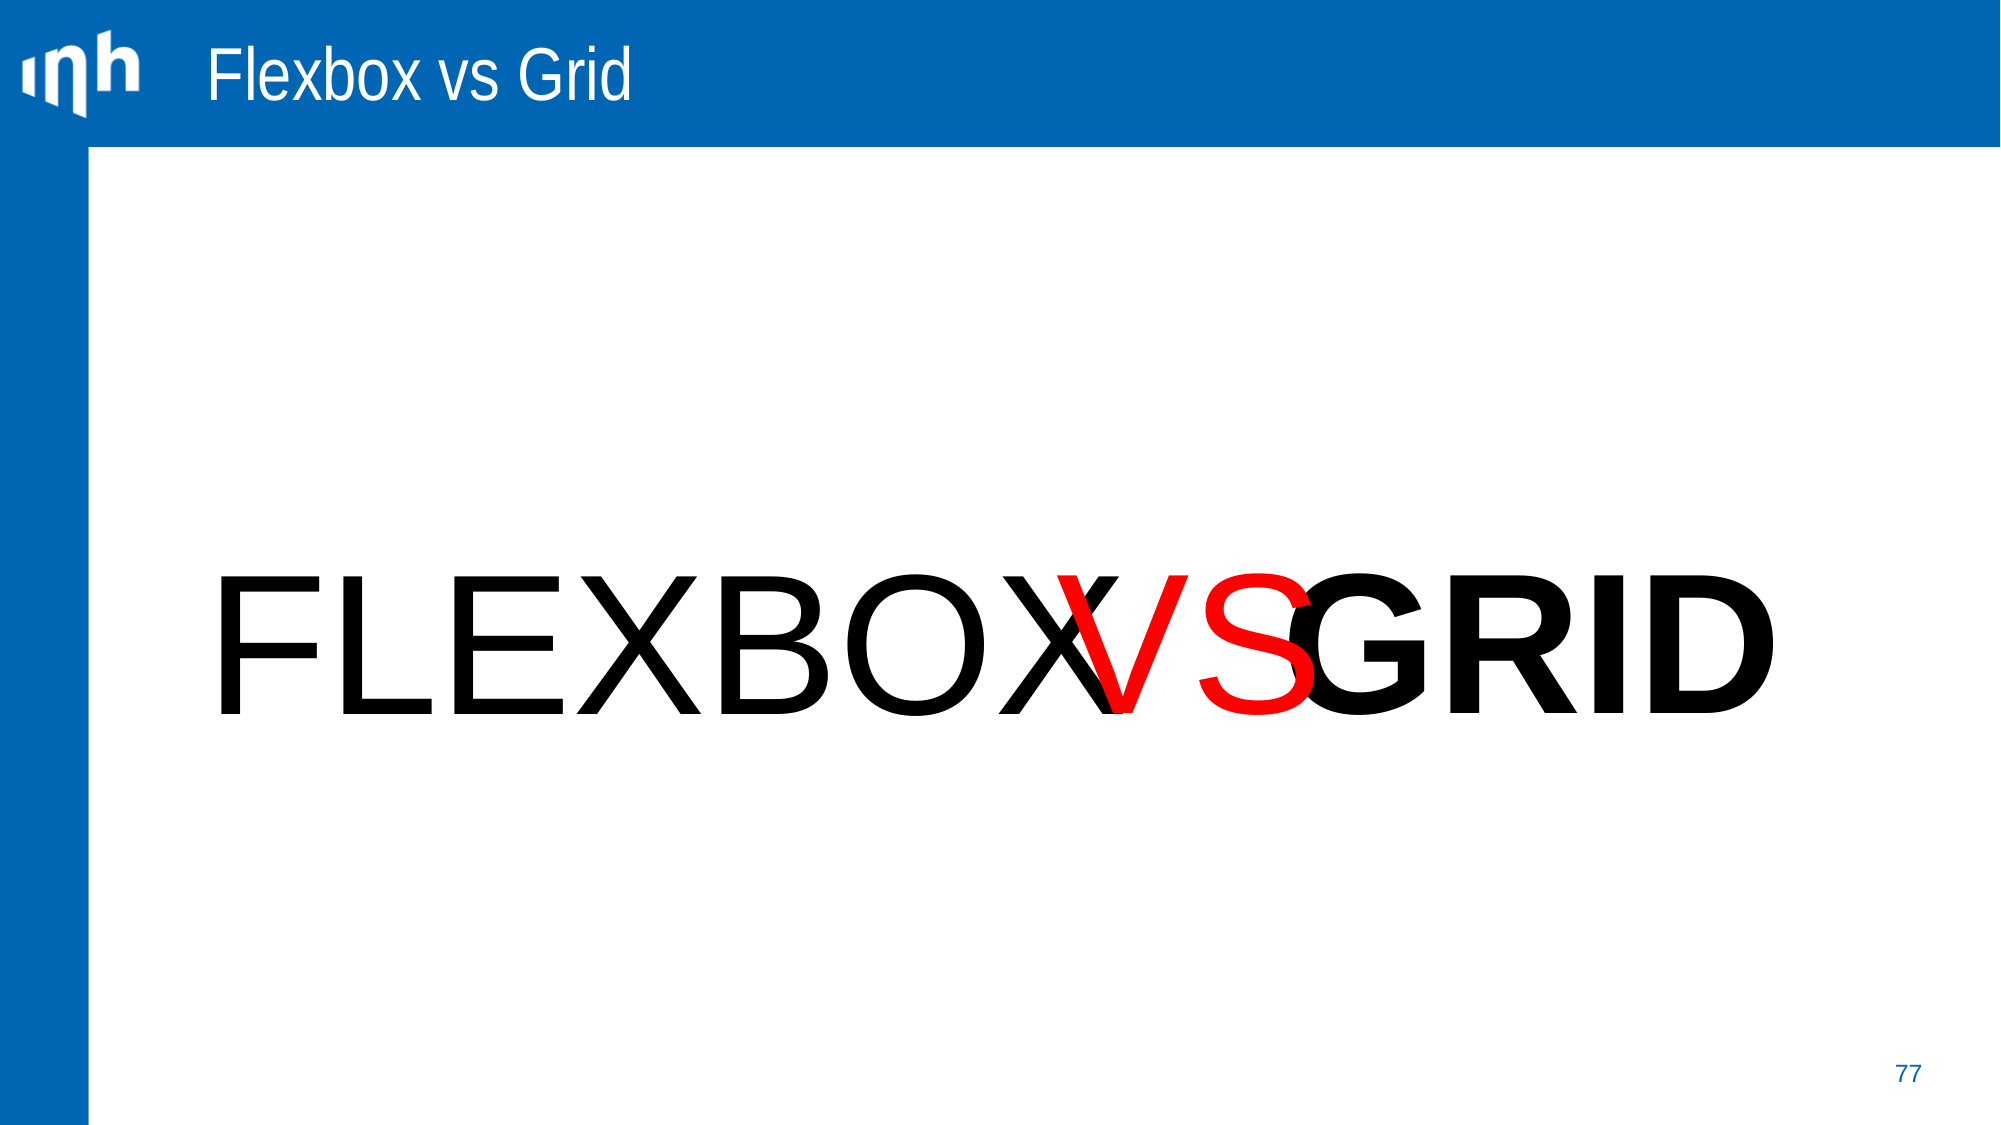

Flexbox vs Grid

VS
GRID
FLEXBOX
77